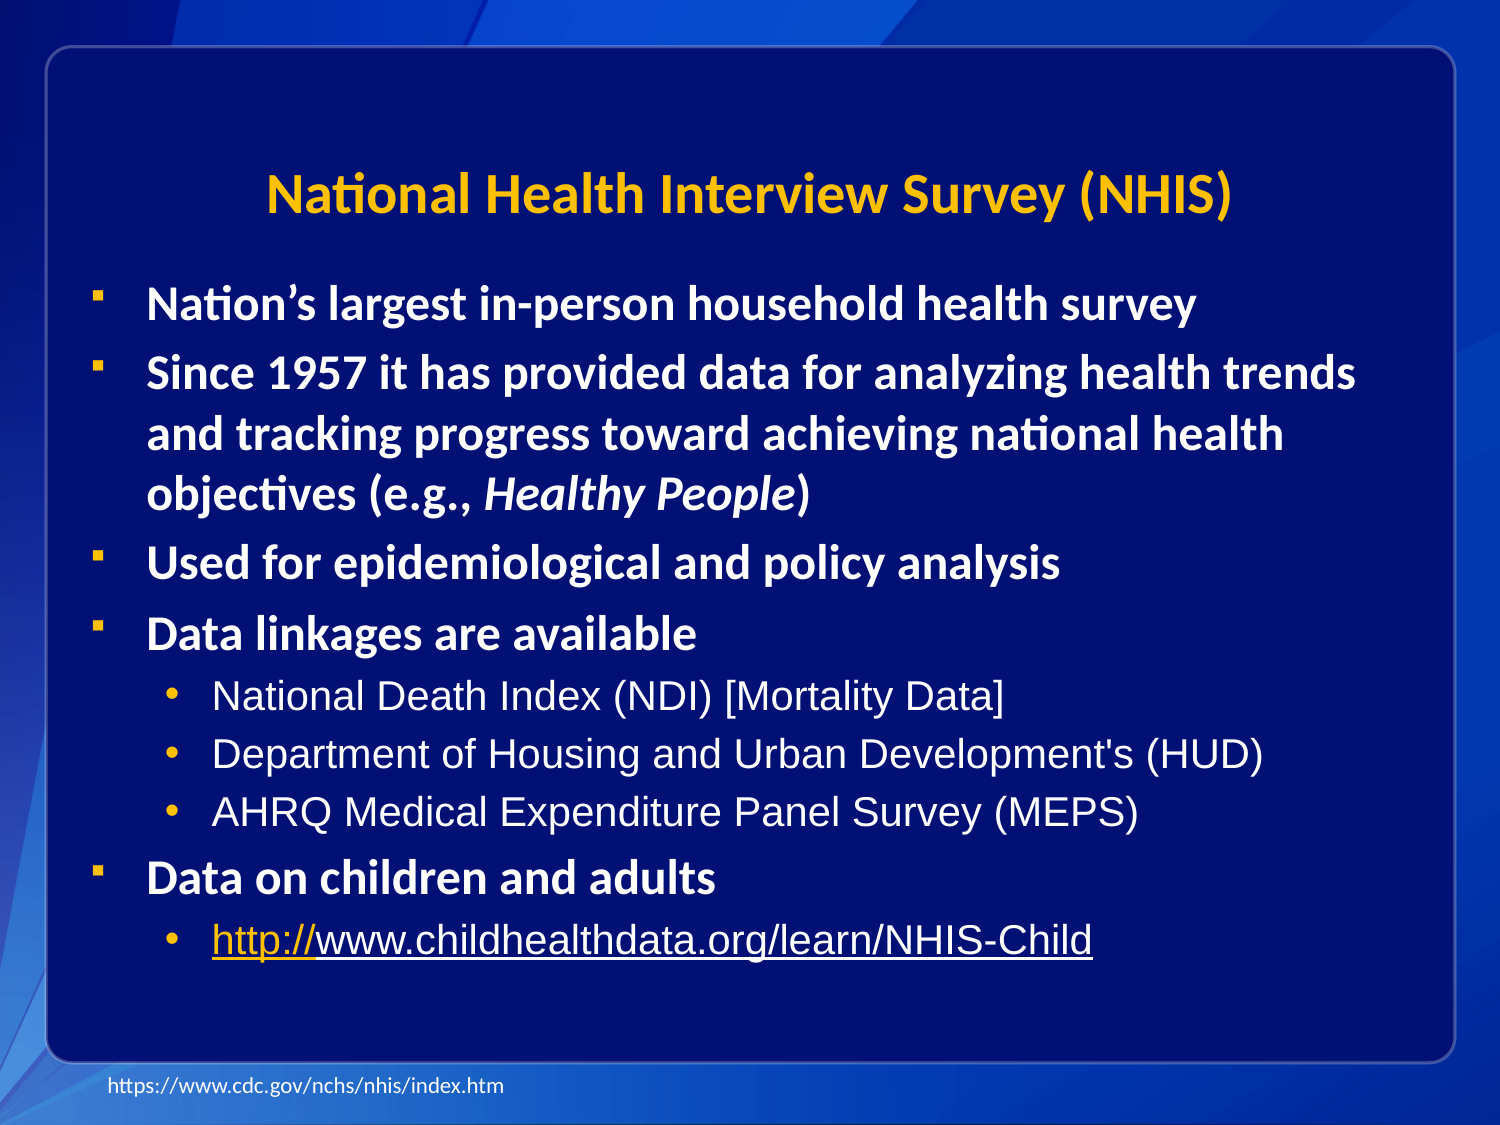

# National Health Interview Survey (NHIS)
Nation’s largest in-person household health survey
Since 1957 it has provided data for analyzing health trends and tracking progress toward achieving national health objectives (e.g., Healthy People)
Used for epidemiological and policy analysis
Data linkages are available
National Death Index (NDI) [Mortality Data]
Department of Housing and Urban Development's (HUD)
AHRQ Medical Expenditure Panel Survey (MEPS)
Data on children and adults
http://www.childhealthdata.org/learn/NHIS-Child

https://www.cdc.gov/nchs/nhis/index.htm